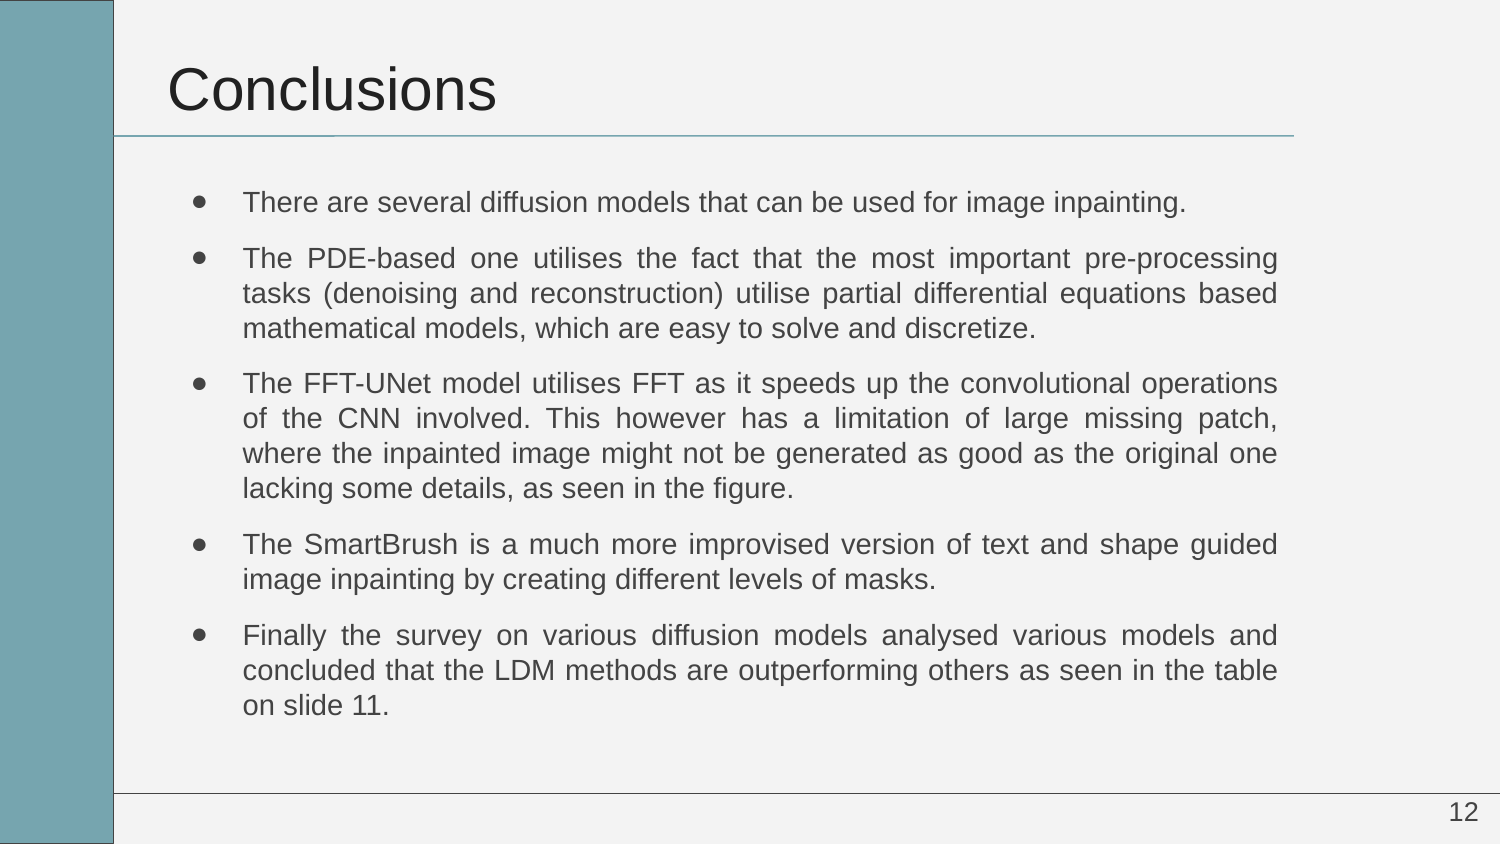

# Conclusions
There are several diffusion models that can be used for image inpainting.
The PDE-based one utilises the fact that the most important pre-processing tasks (denoising and reconstruction) utilise partial differential equations based mathematical models, which are easy to solve and discretize.
The FFT-UNet model utilises FFT as it speeds up the convolutional operations of the CNN involved. This however has a limitation of large missing patch, where the inpainted image might not be generated as good as the original one lacking some details, as seen in the figure.
The SmartBrush is a much more improvised version of text and shape guided image inpainting by creating different levels of masks.
Finally the survey on various diffusion models analysed various models and concluded that the LDM methods are outperforming others as seen in the table on slide 11.
12